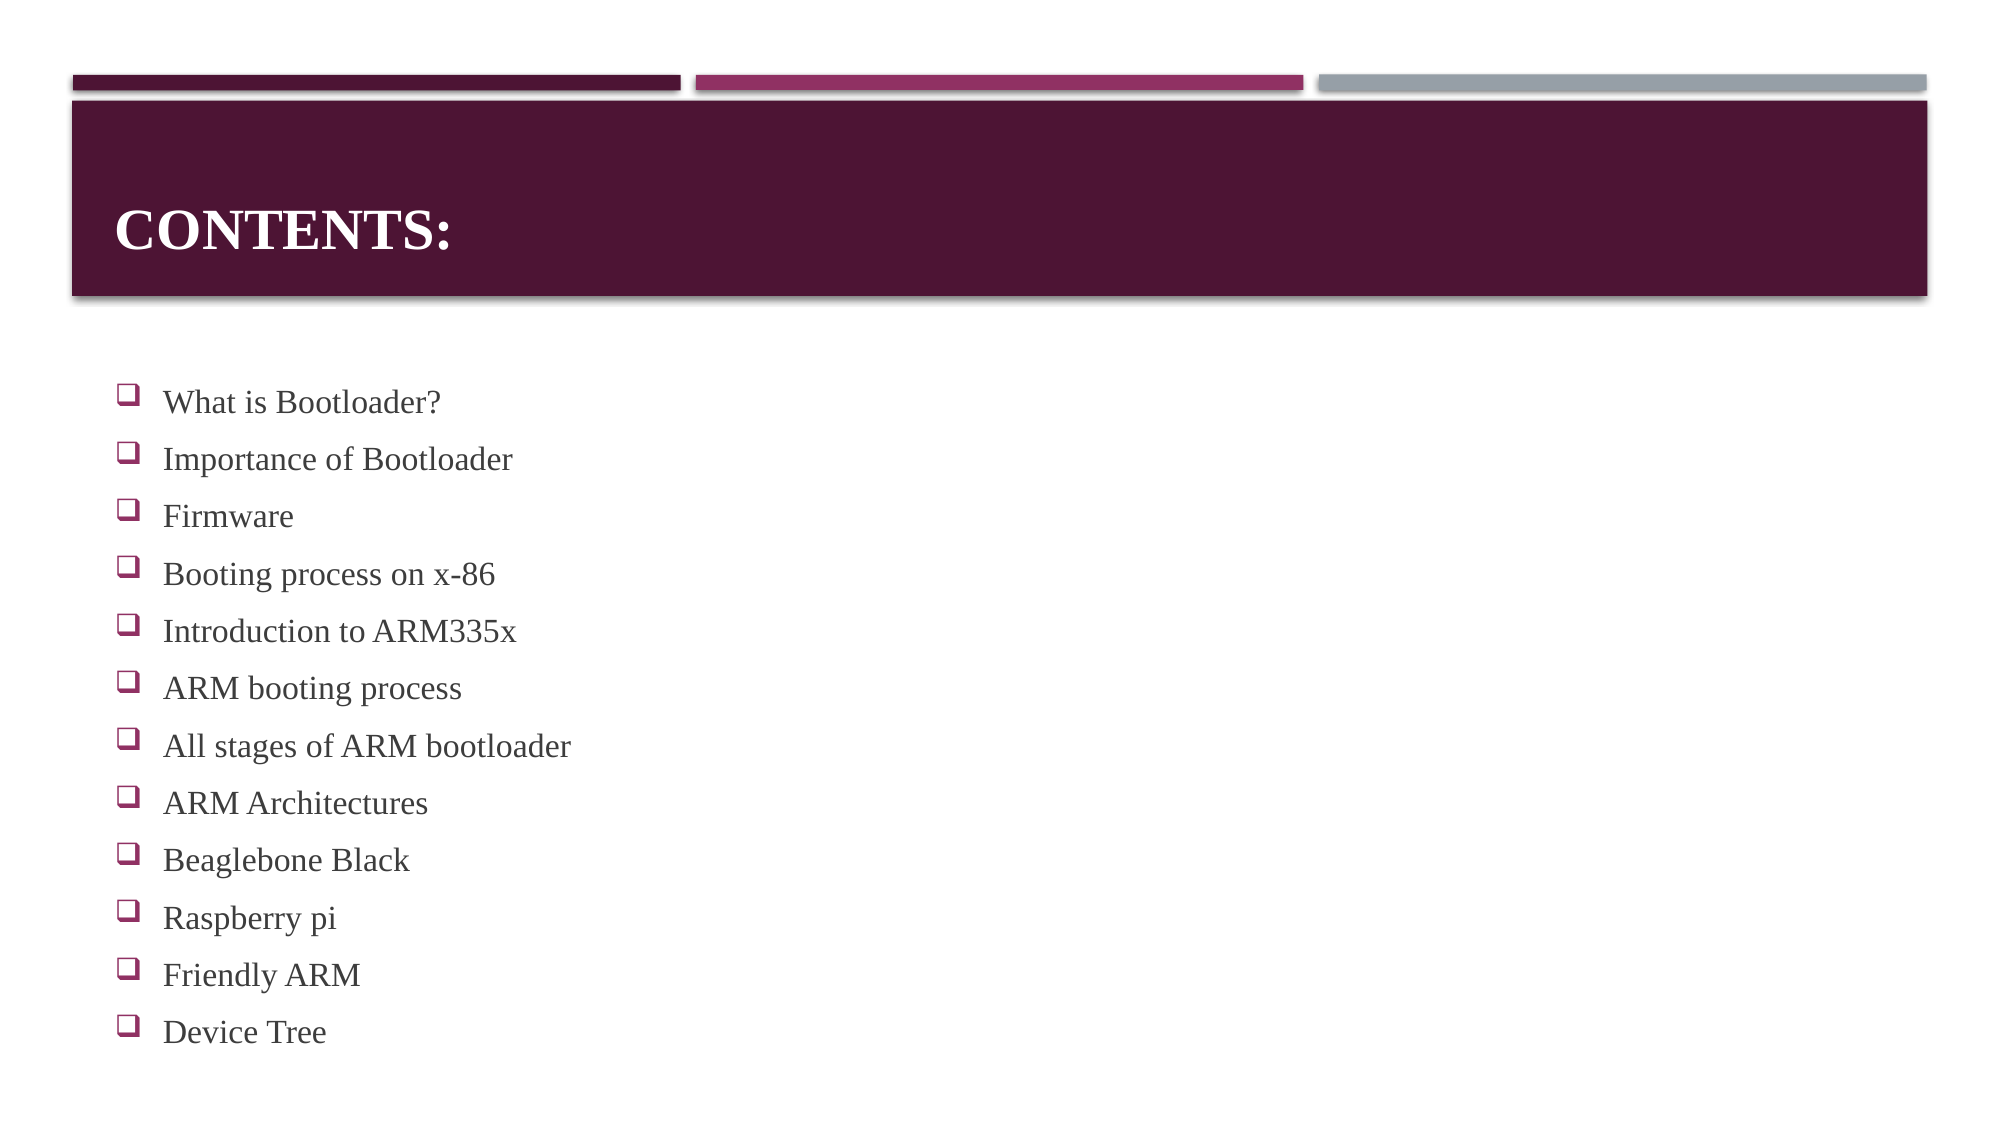

# CONTENTS:

What is Bootloader?
Importance of Bootloader
Firmware
Booting process on x-86
Introduction to ARM335x
ARM booting process
All stages of ARM bootloader
ARM Architectures
Beaglebone Black
Raspberry pi
Friendly ARM
Device Tree